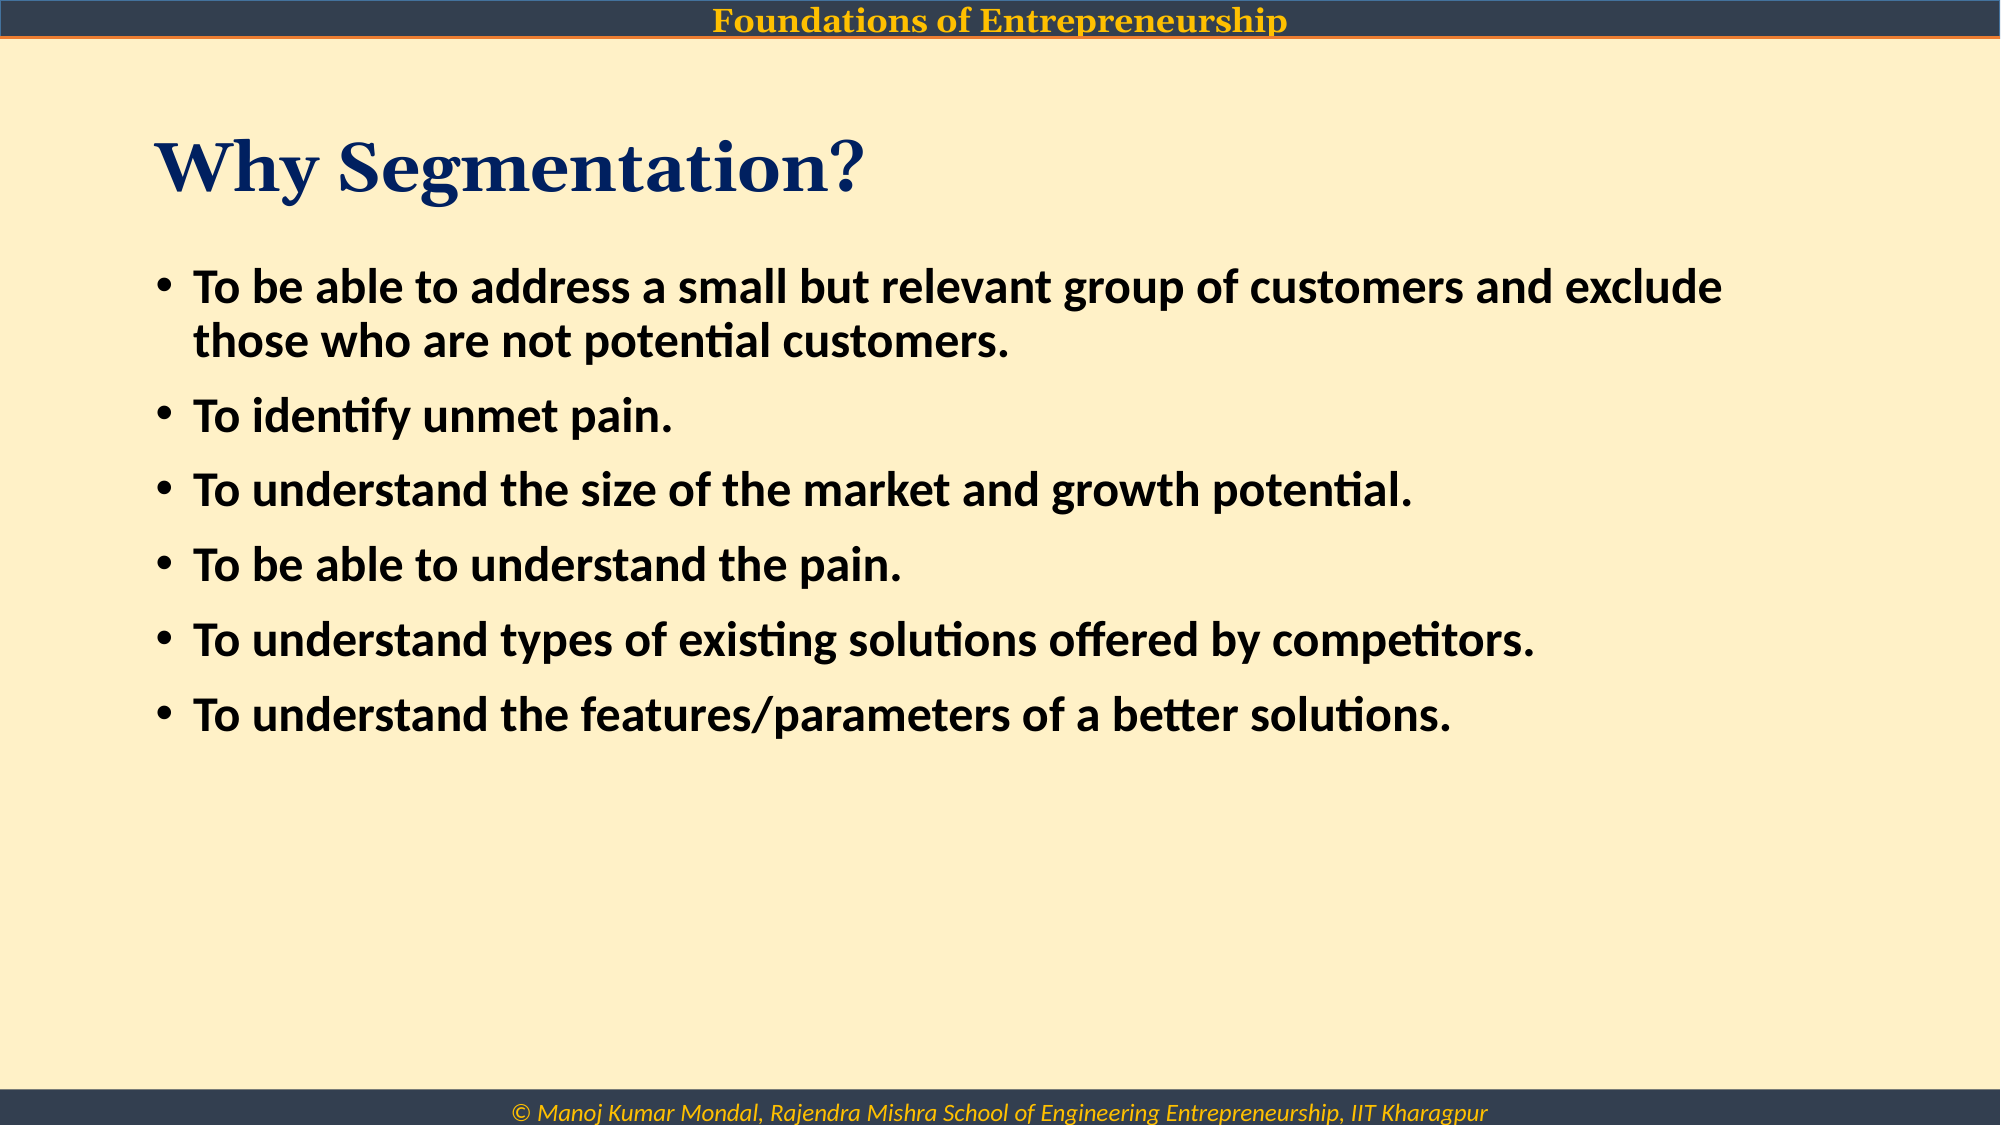

# Why Segmentation?
To be able to address a small but relevant group of customers and exclude those who are not potential customers.
To identify unmet pain.
To understand the size of the market and growth potential.
To be able to understand the pain.
To understand types of existing solutions offered by competitors.
To understand the features/parameters of a better solutions.